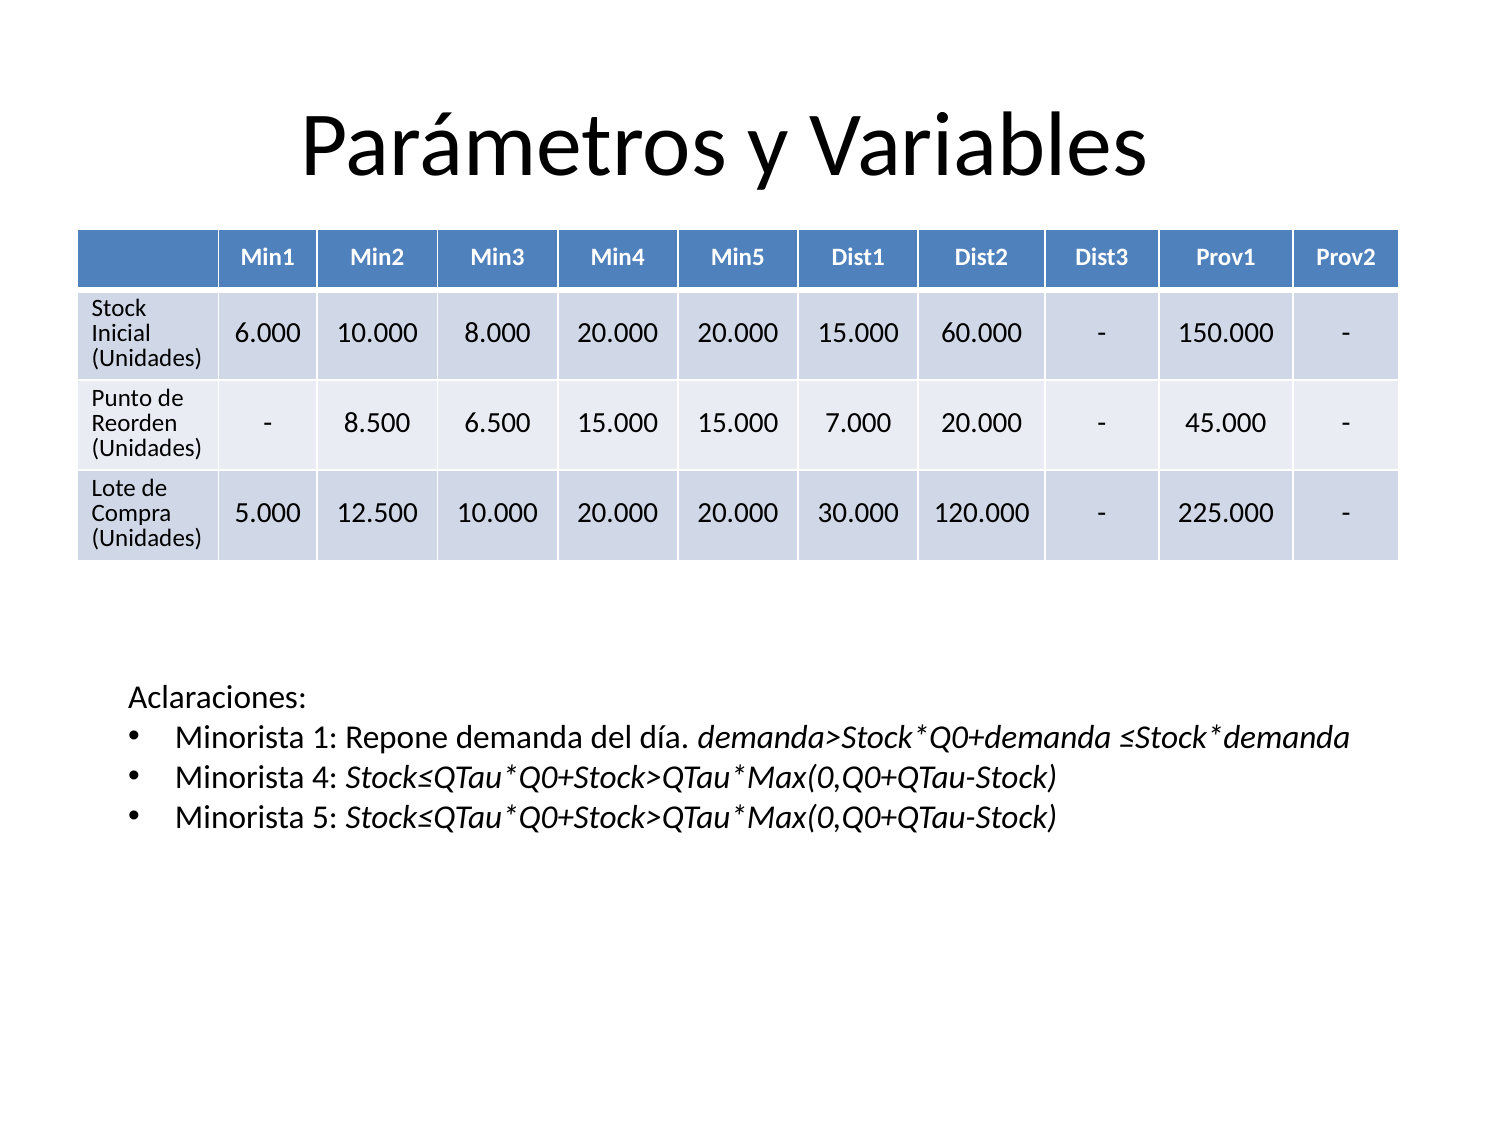

# Parámetros y Variables
|  | Min1 | Min2 | Min3 | Min4 | Min5 | Dist1 | Dist2 | Dist3 | Prov1 | Prov2 |
| --- | --- | --- | --- | --- | --- | --- | --- | --- | --- | --- |
| Stock Inicial (Unidades) | 6.000 | 10.000 | 8.000 | 20.000 | 20.000 | 15.000 | 60.000 | - | 150.000 | - |
| Punto de Reorden (Unidades) | - | 8.500 | 6.500 | 15.000 | 15.000 | 7.000 | 20.000 | - | 45.000 | - |
| Lote de Compra (Unidades) | 5.000 | 12.500 | 10.000 | 20.000 | 20.000 | 30.000 | 120.000 | - | 225.000 | - |
Aclaraciones:
Minorista 1: Repone demanda del día. demanda>Stock*Q0+demanda ≤Stock*demanda
Minorista 4: Stock≤QTau*Q0+Stock>QTau*Max(0,Q0+QTau-Stock)
Minorista 5: Stock≤QTau*Q0+Stock>QTau*Max(0,Q0+QTau-Stock)